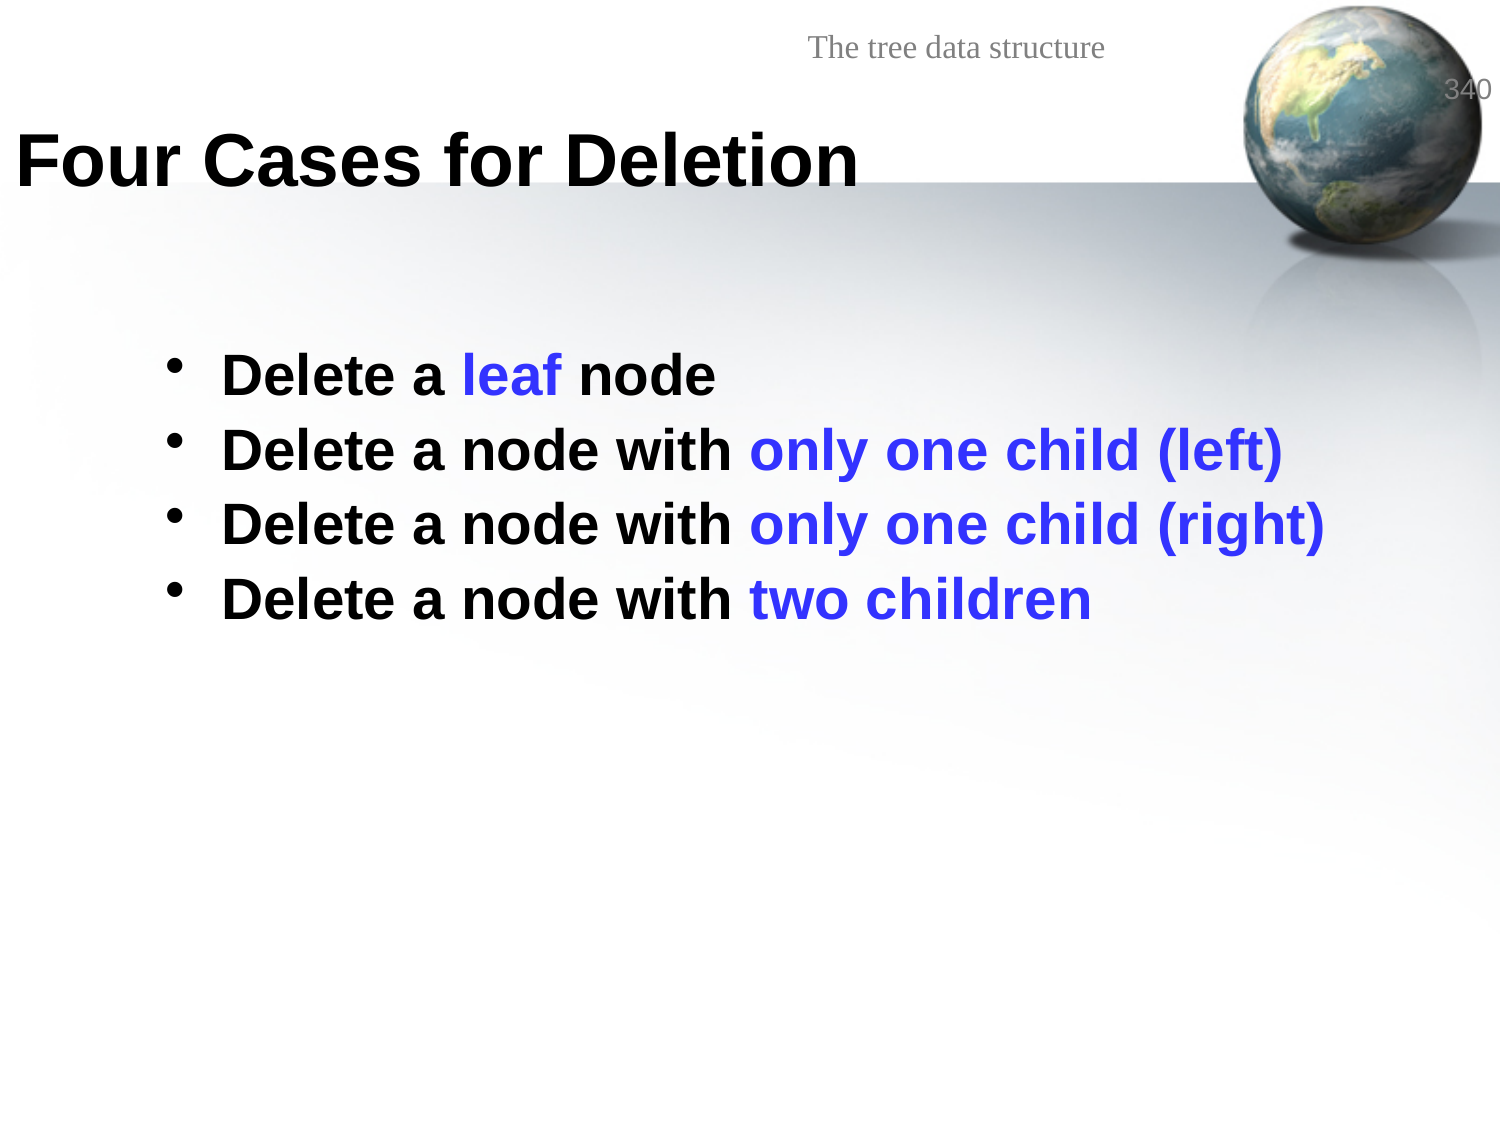

# Four Cases for Deletion
Delete a leaf node
Delete a node with only one child (left)
Delete a node with only one child (right)
Delete a node with two children